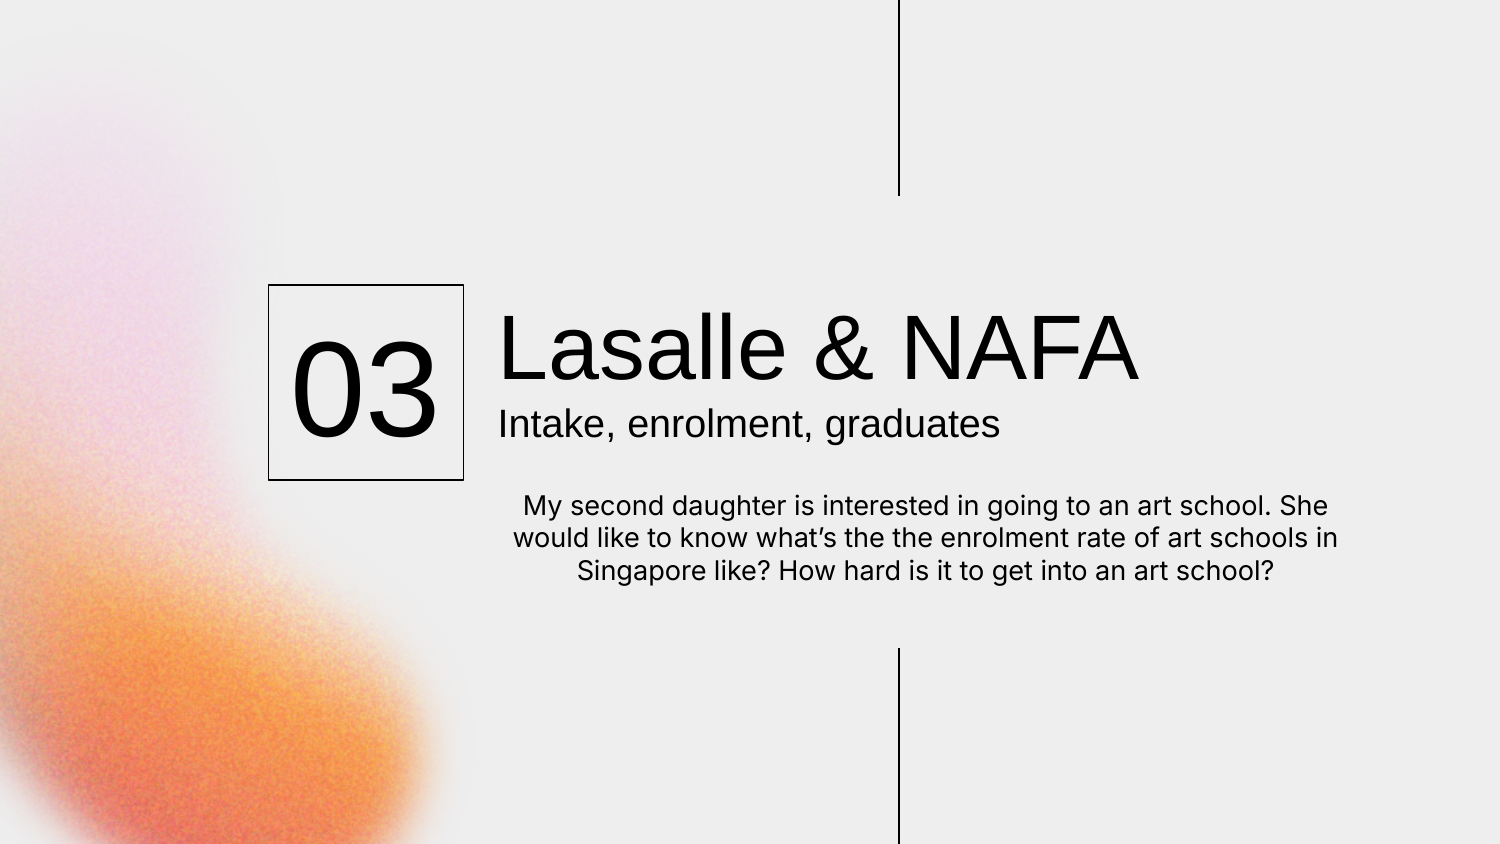

# Lasalle & NAFA
Intake, enrolment, graduates
03
My second daughter is interested in going to an art school. She would like to know what’s the the enrolment rate of art schools in Singapore like? How hard is it to get into an art school?